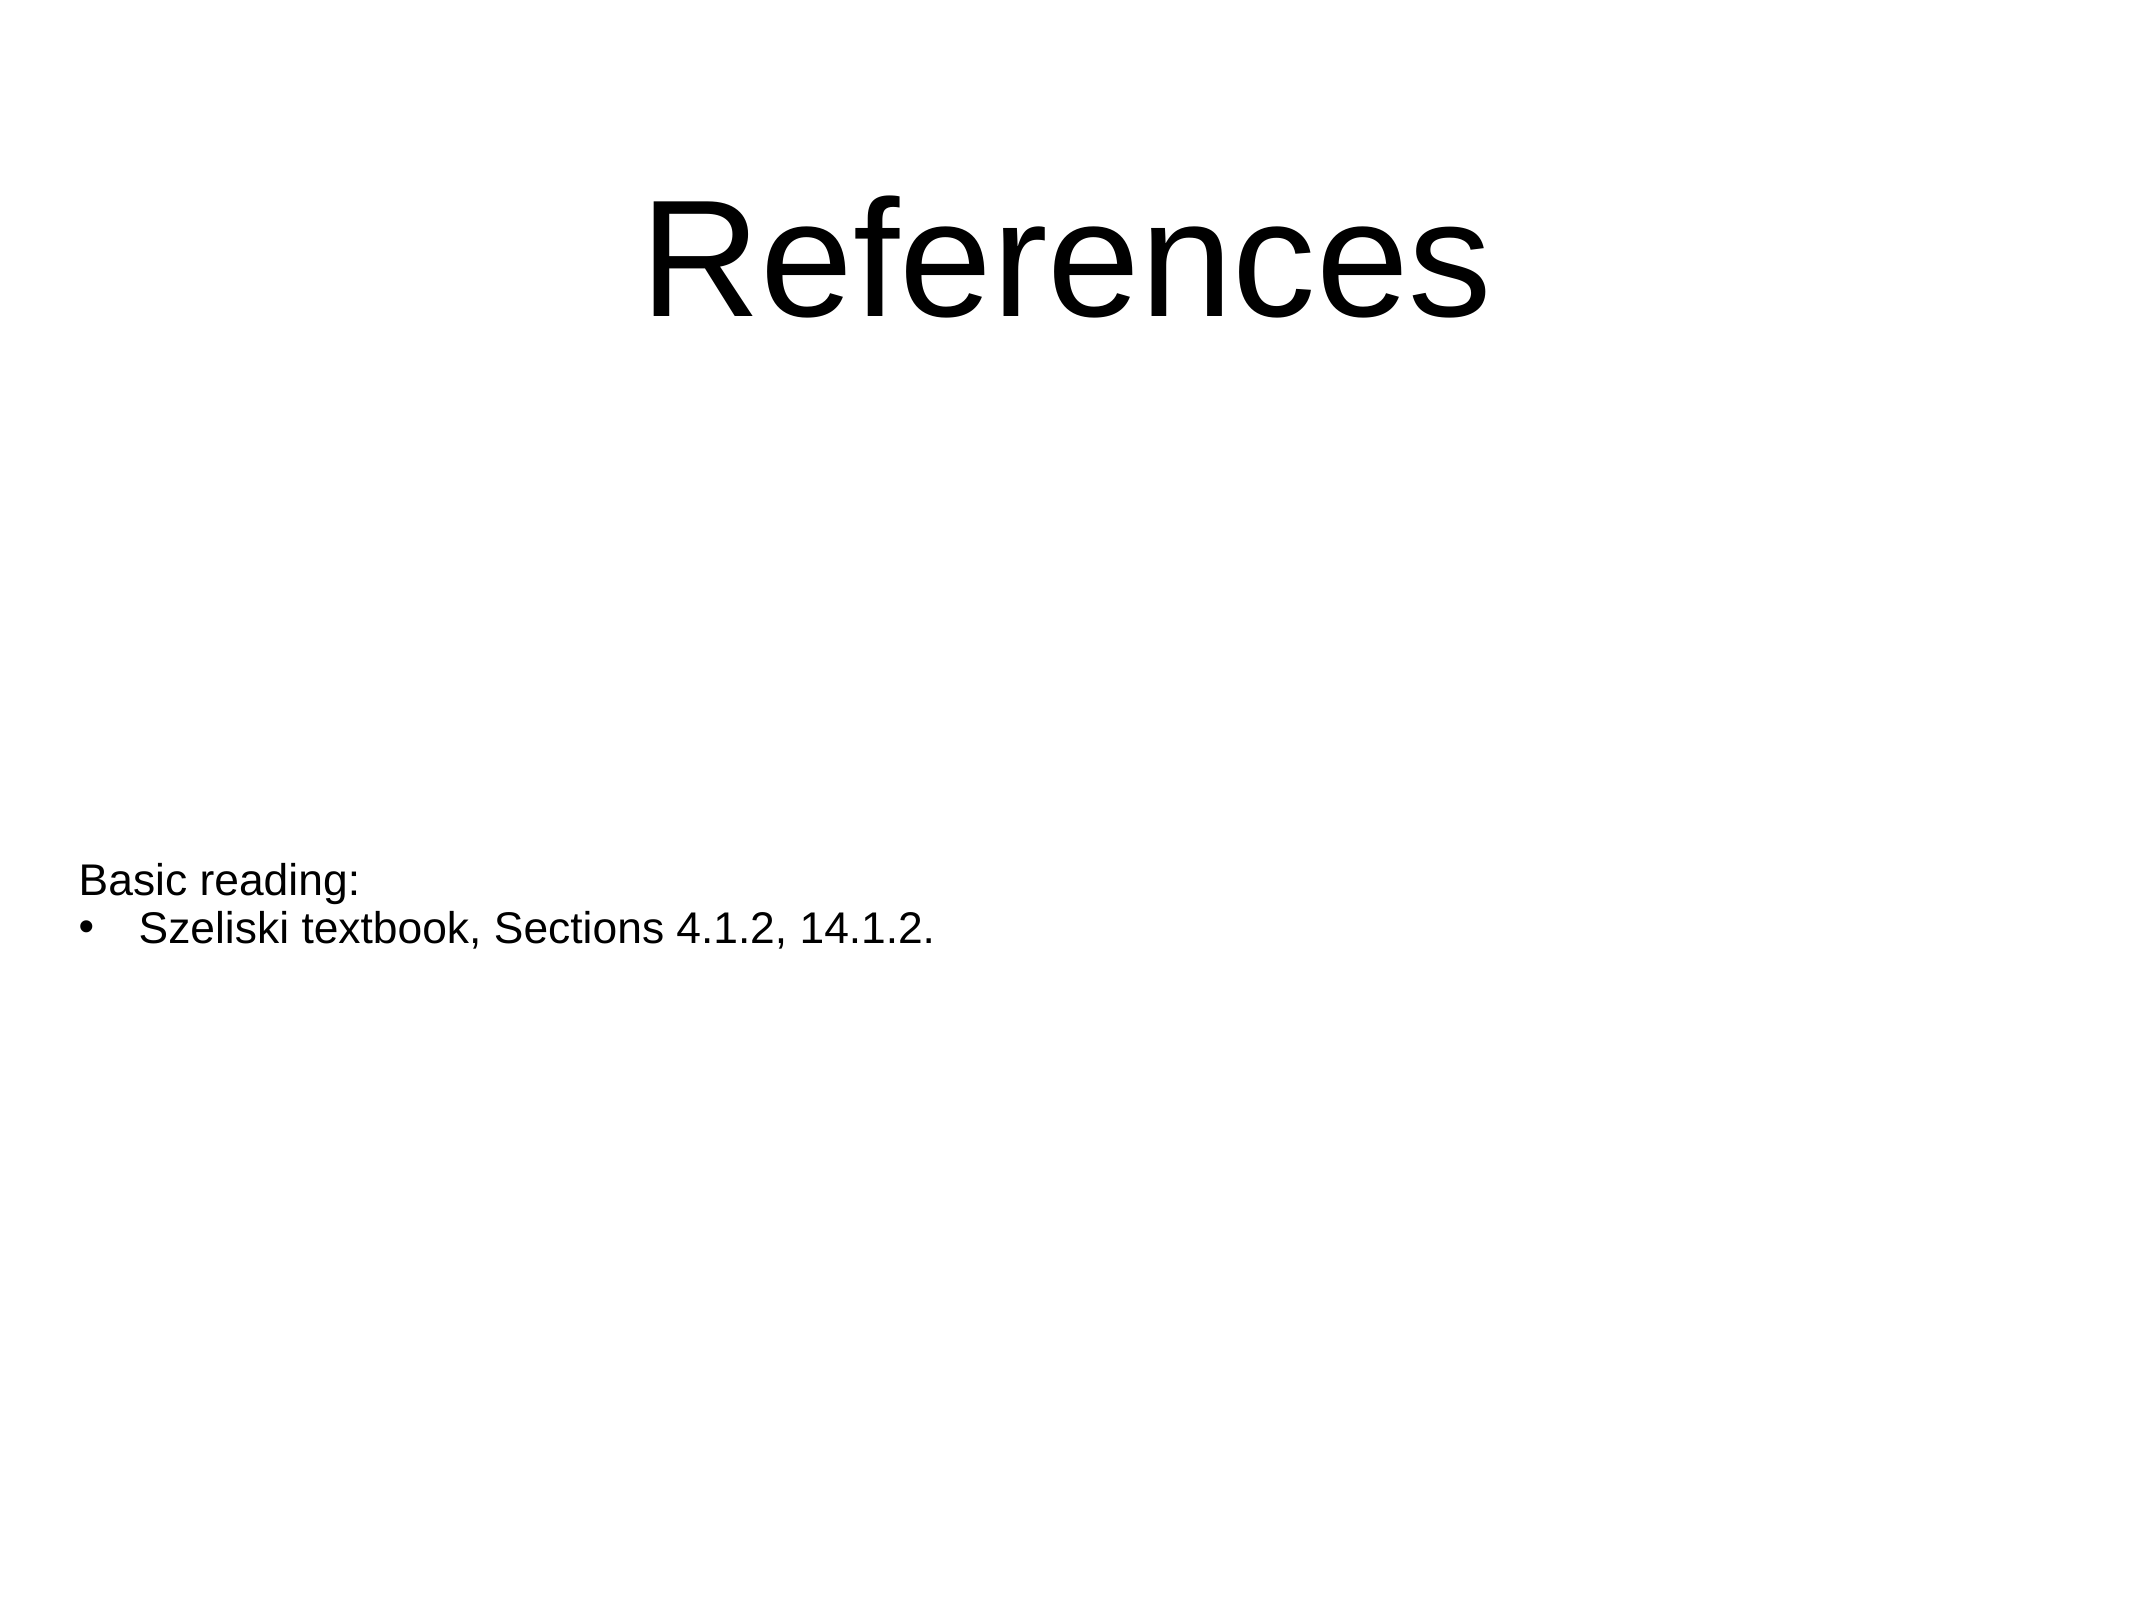

# References
Basic reading:
Szeliski textbook, Sections 4.1.2, 14.1.2.